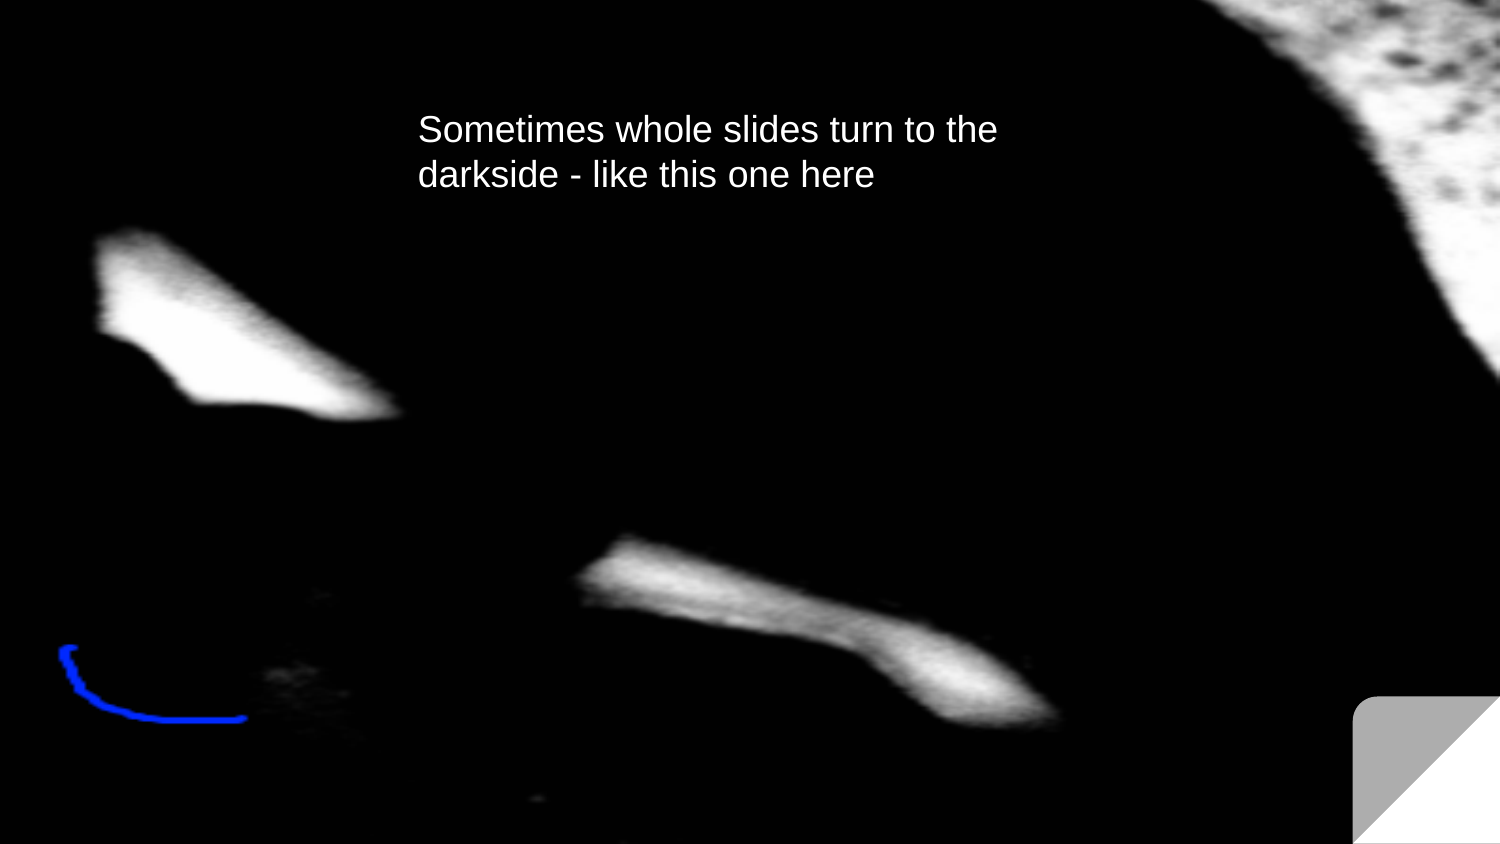

Sometimes whole slides turn to the darkside - like this one here